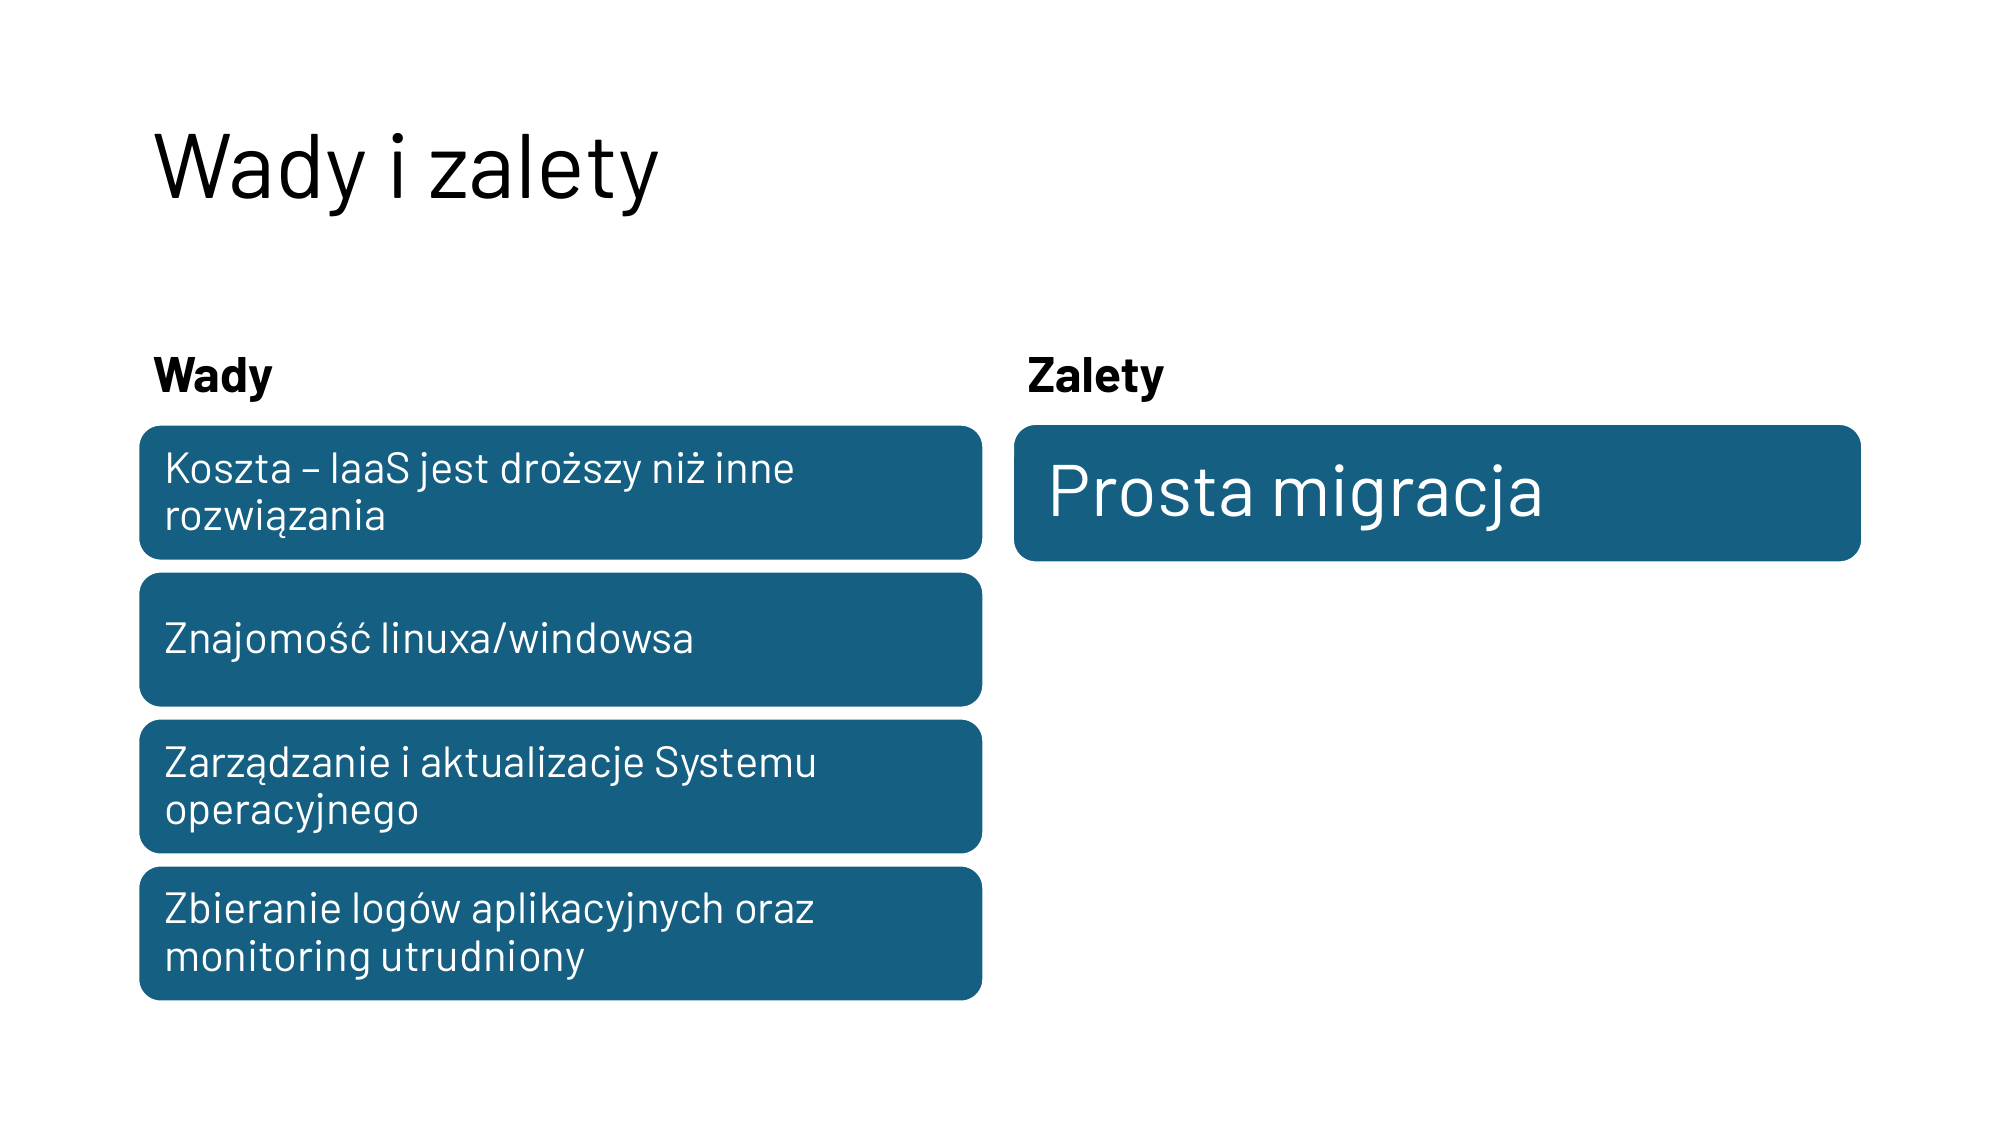

# Wady i zalety
Wady
Zalety
Koszta – IaaS jest droższy niż inne rozwiązania
Znajomość linuxa/windowsa
Zarządzanie i aktualizacje Systemu operacyjnego
Zbieranie logów aplikacyjnych oraz monitoring utrudniony
Prosta migracja